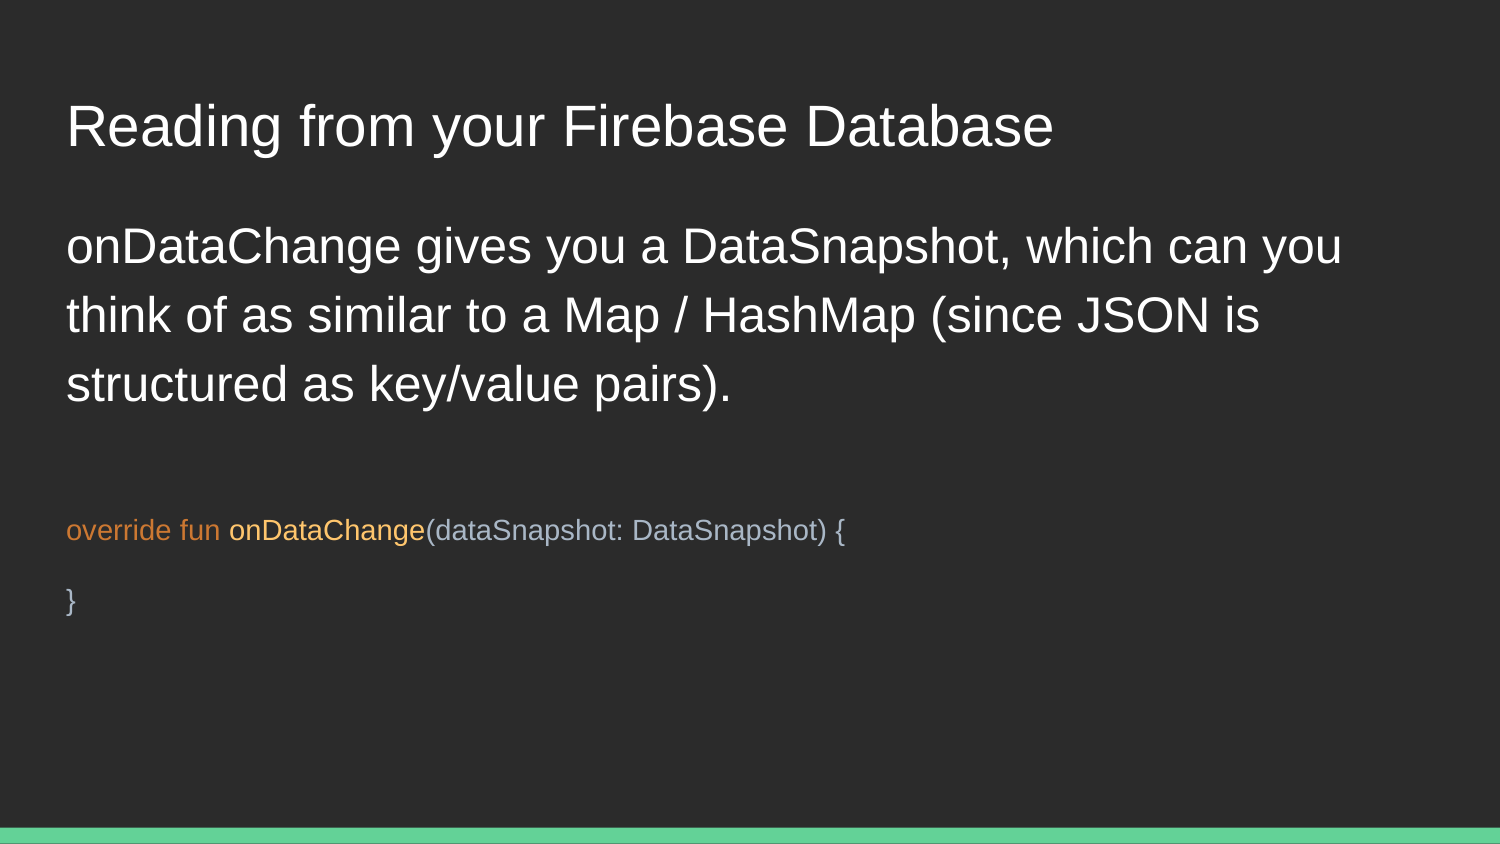

# Reading from your Firebase Database

onDataChange gives you a DataSnapshot, which can you think of as similar to a Map / HashMap (since JSON is structured as key/value pairs).
override fun onDataChange(dataSnapshot: DataSnapshot) {

}